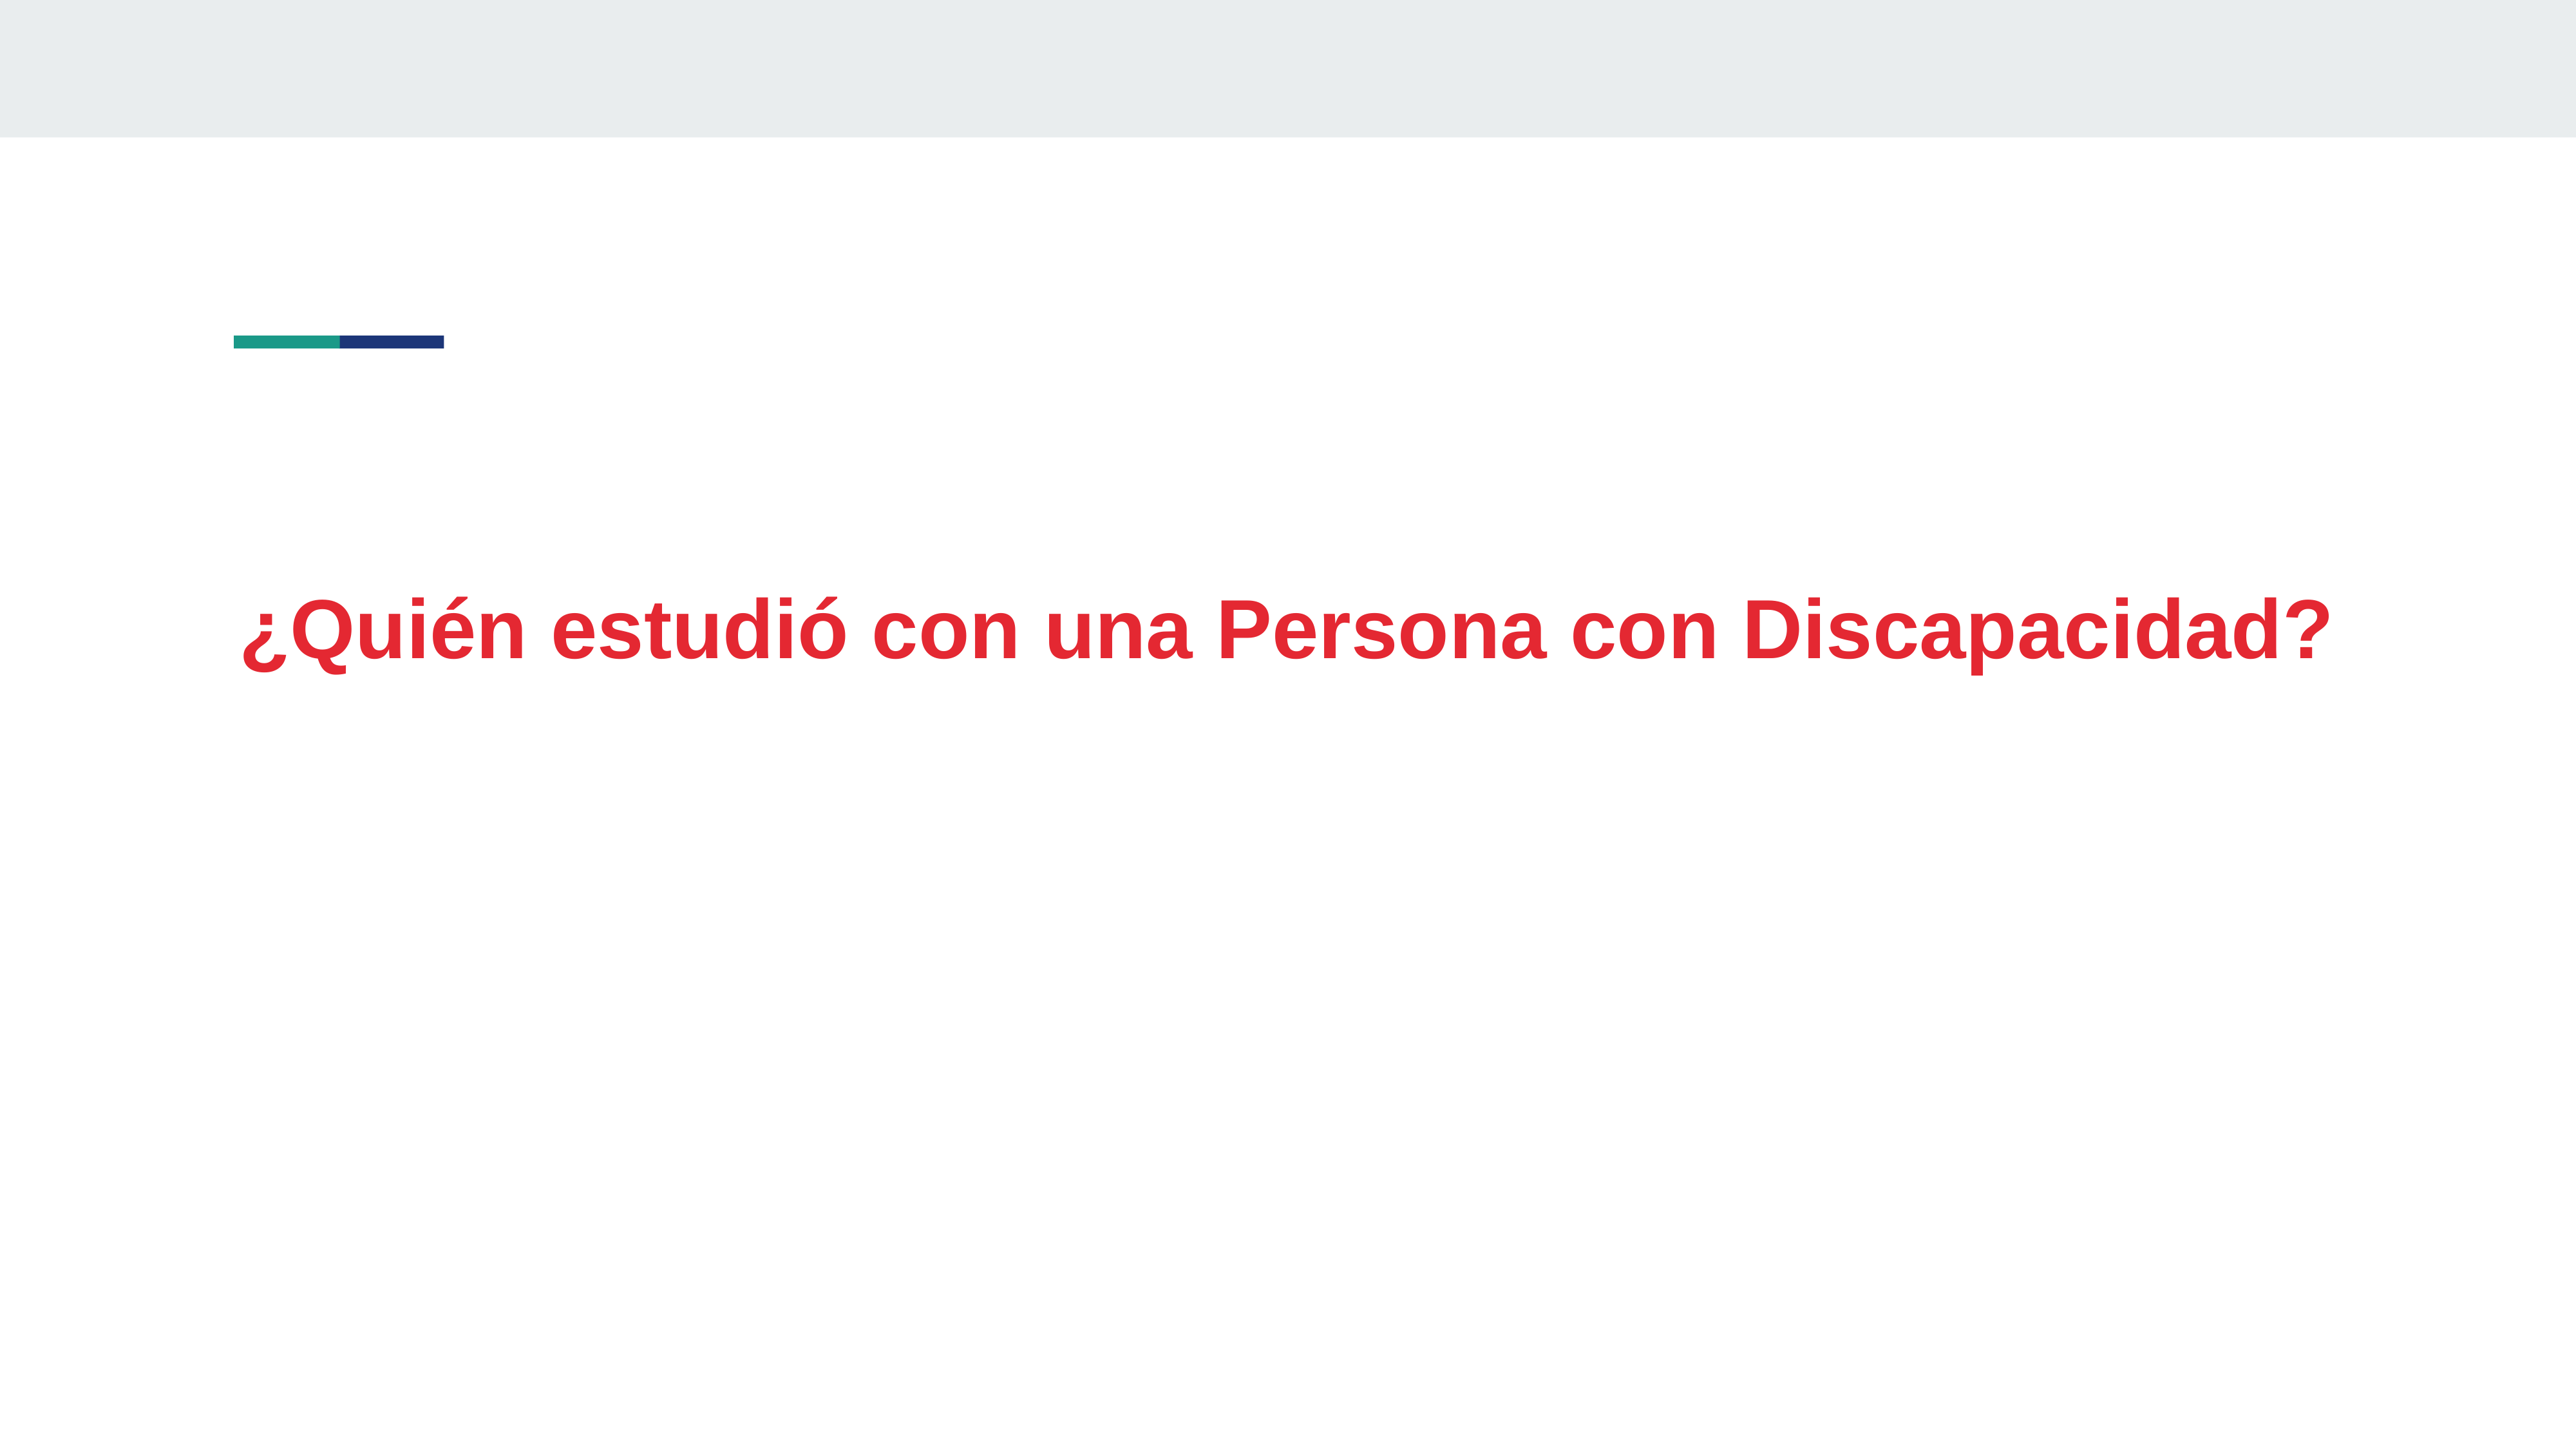

# ¿Quién estudió con una Persona con Discapacidad?